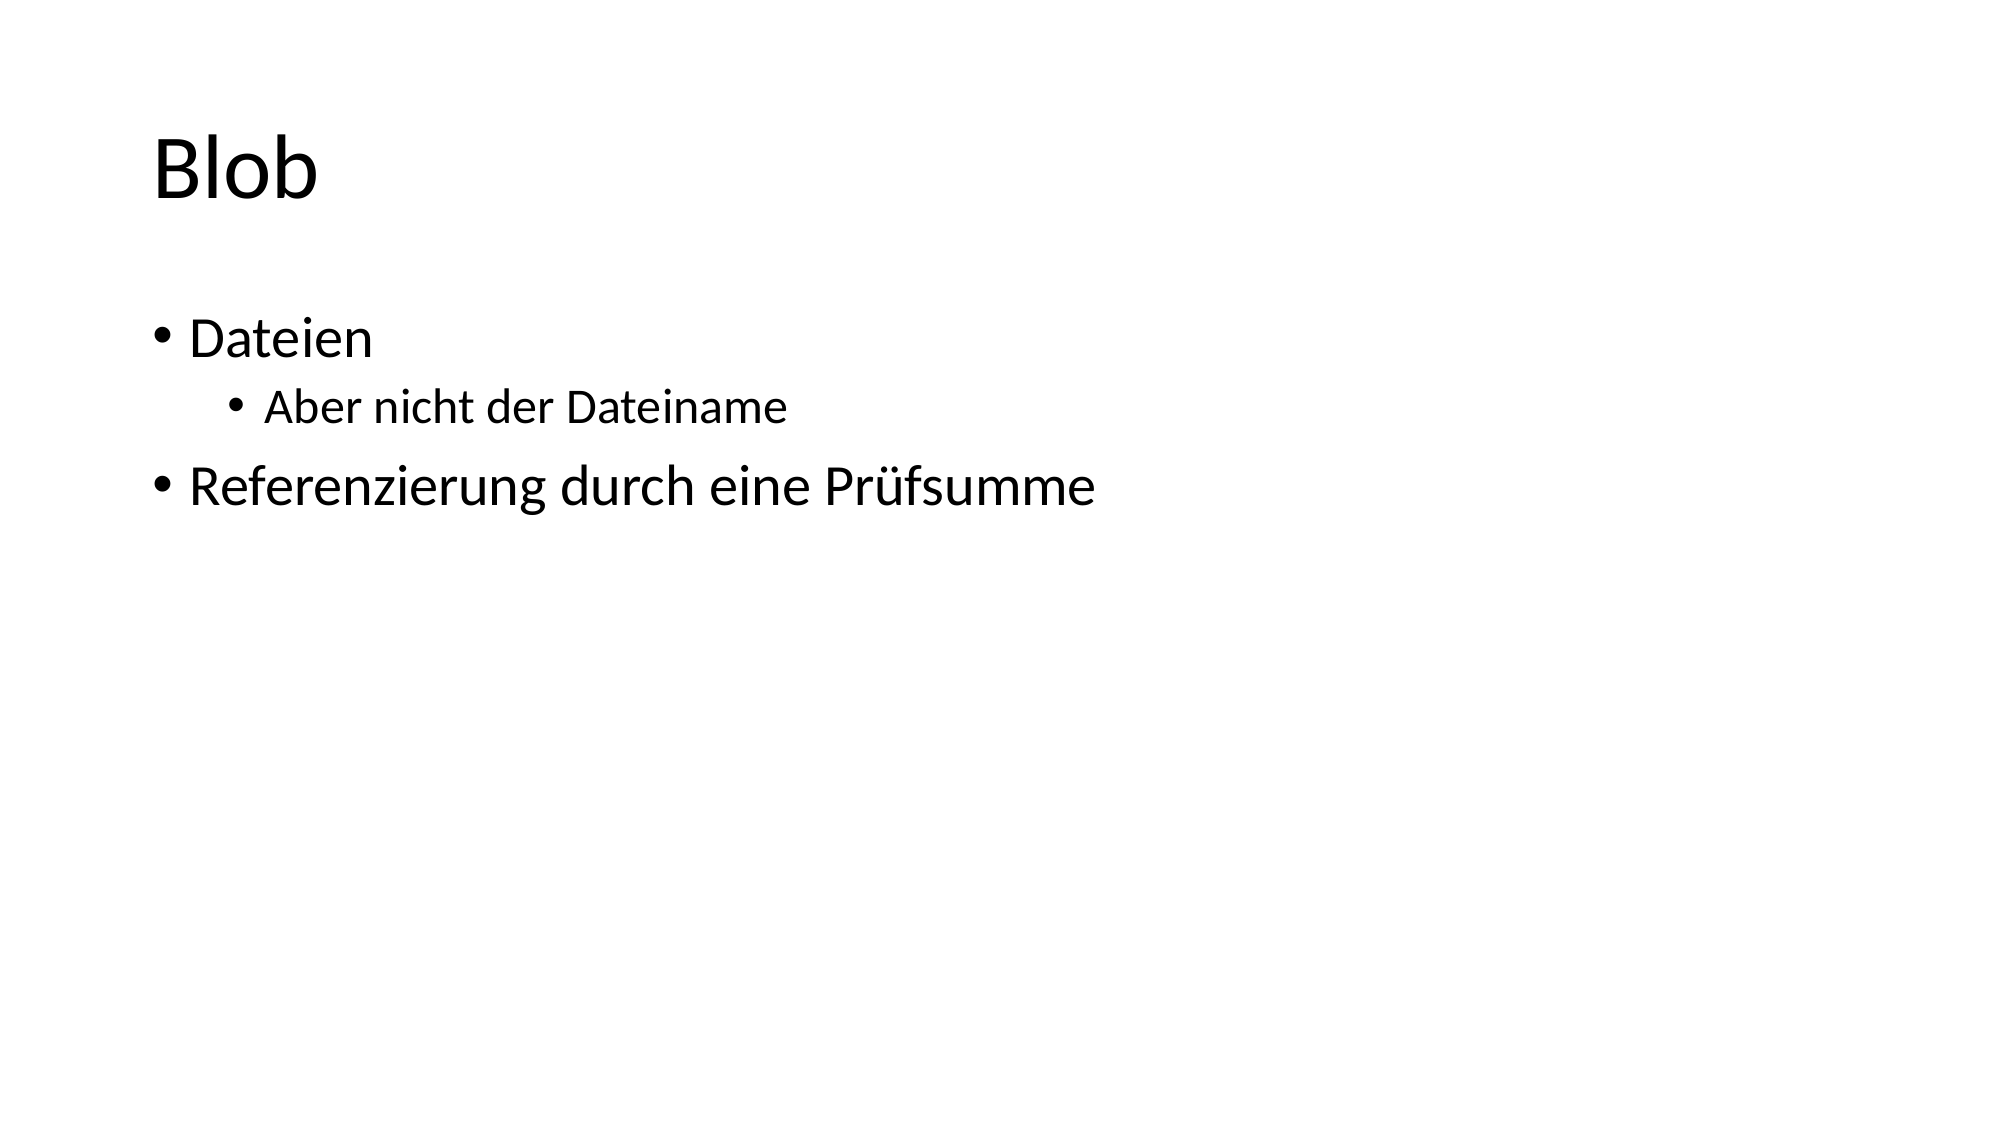

# Blob
Dateien
Aber nicht der Dateiname
Referenzierung durch eine Prüfsumme